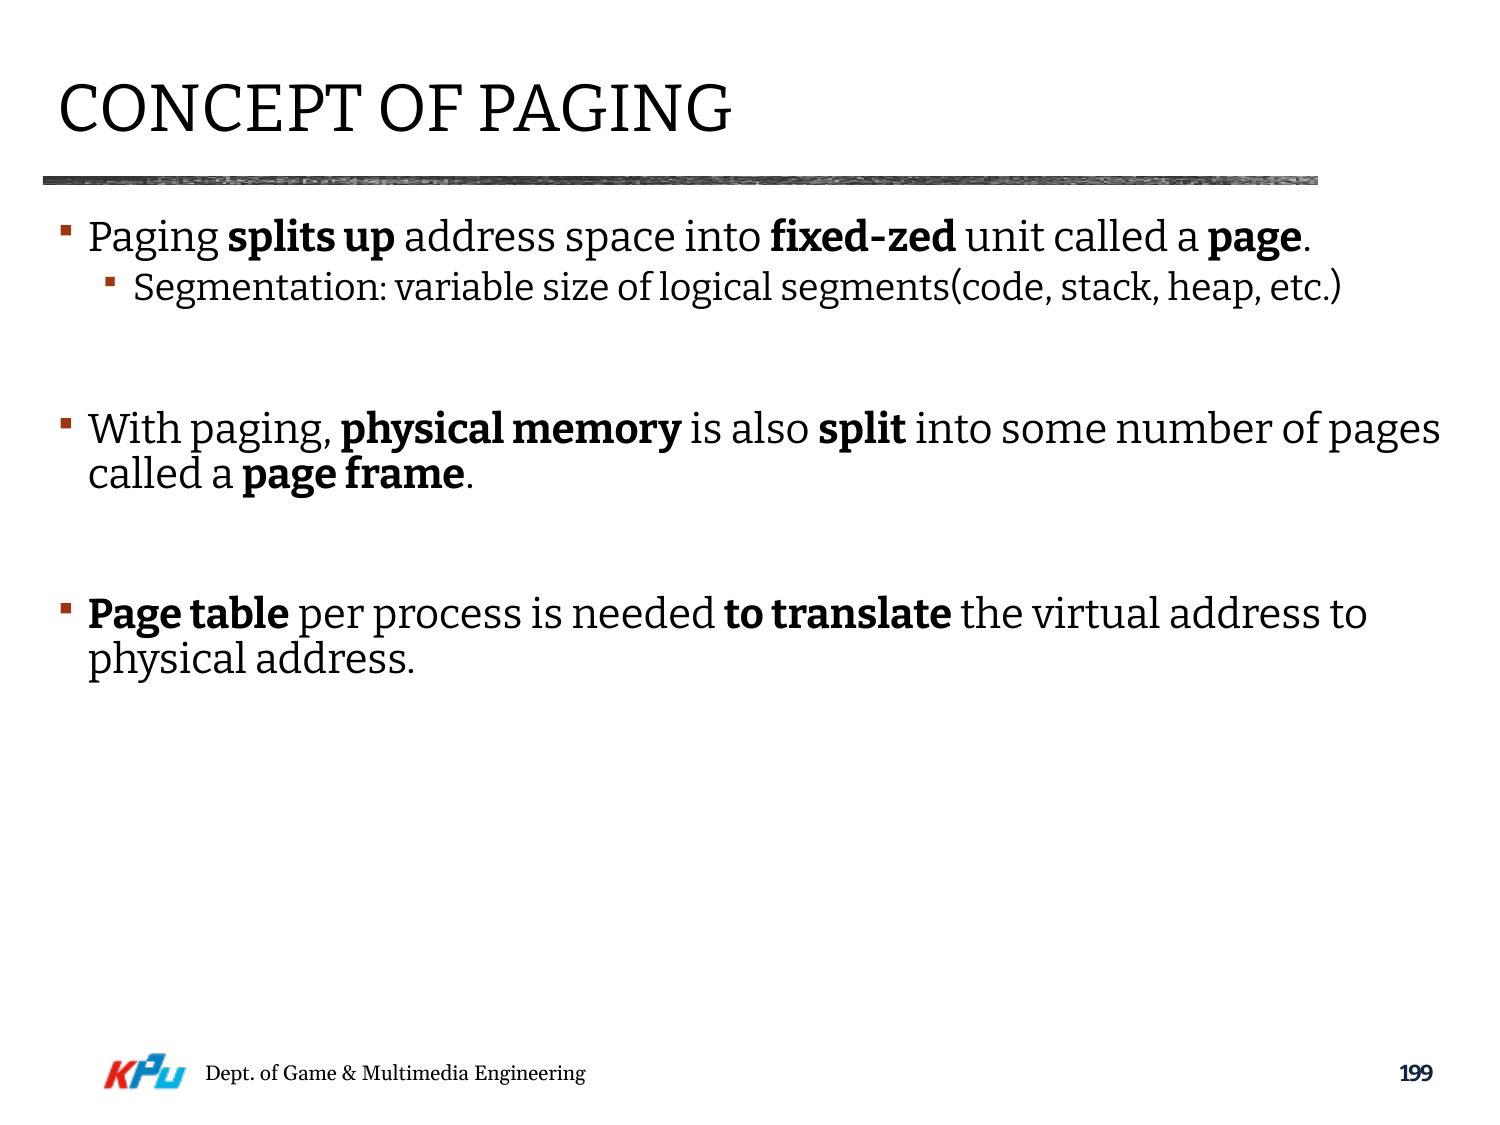

# Concept of Paging
Paging splits up address space into fixed-zed unit called a page.
Segmentation: variable size of logical segments(code, stack, heap, etc.)

With paging, physical memory is also split into some number of pages called a page frame.

Page table per process is needed to translate the virtual address to physical address.

Dept. of Game & Multimedia Engineering
199